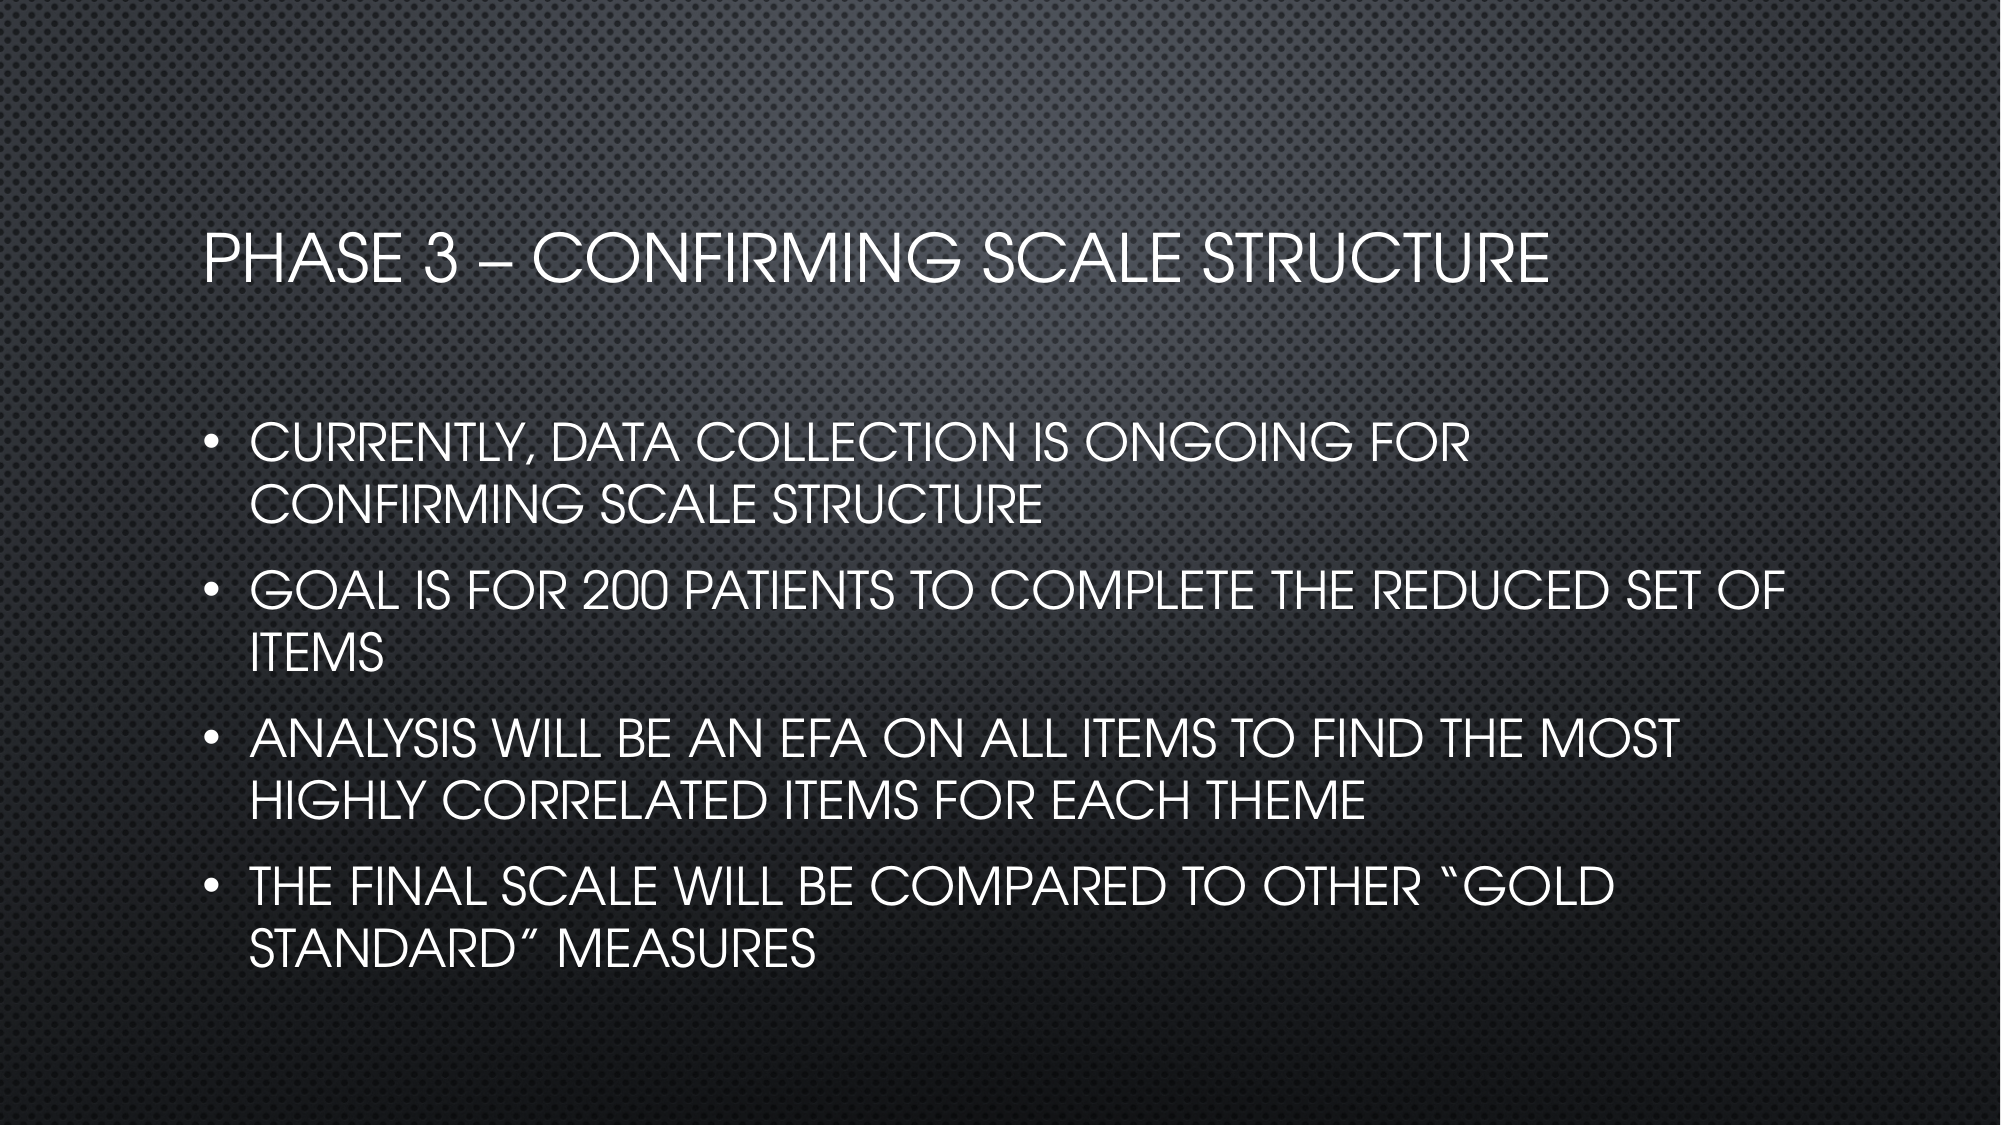

# Phase 3 – confirming scale structure
Currently, data collection is ongoing for confirming scale structure
Goal is for 200 patients to complete the reduced set of items
Analysis will be an EFA on all items to find the most highly correlated items for each theme
The final scale will be compared to other “gold standard” measures